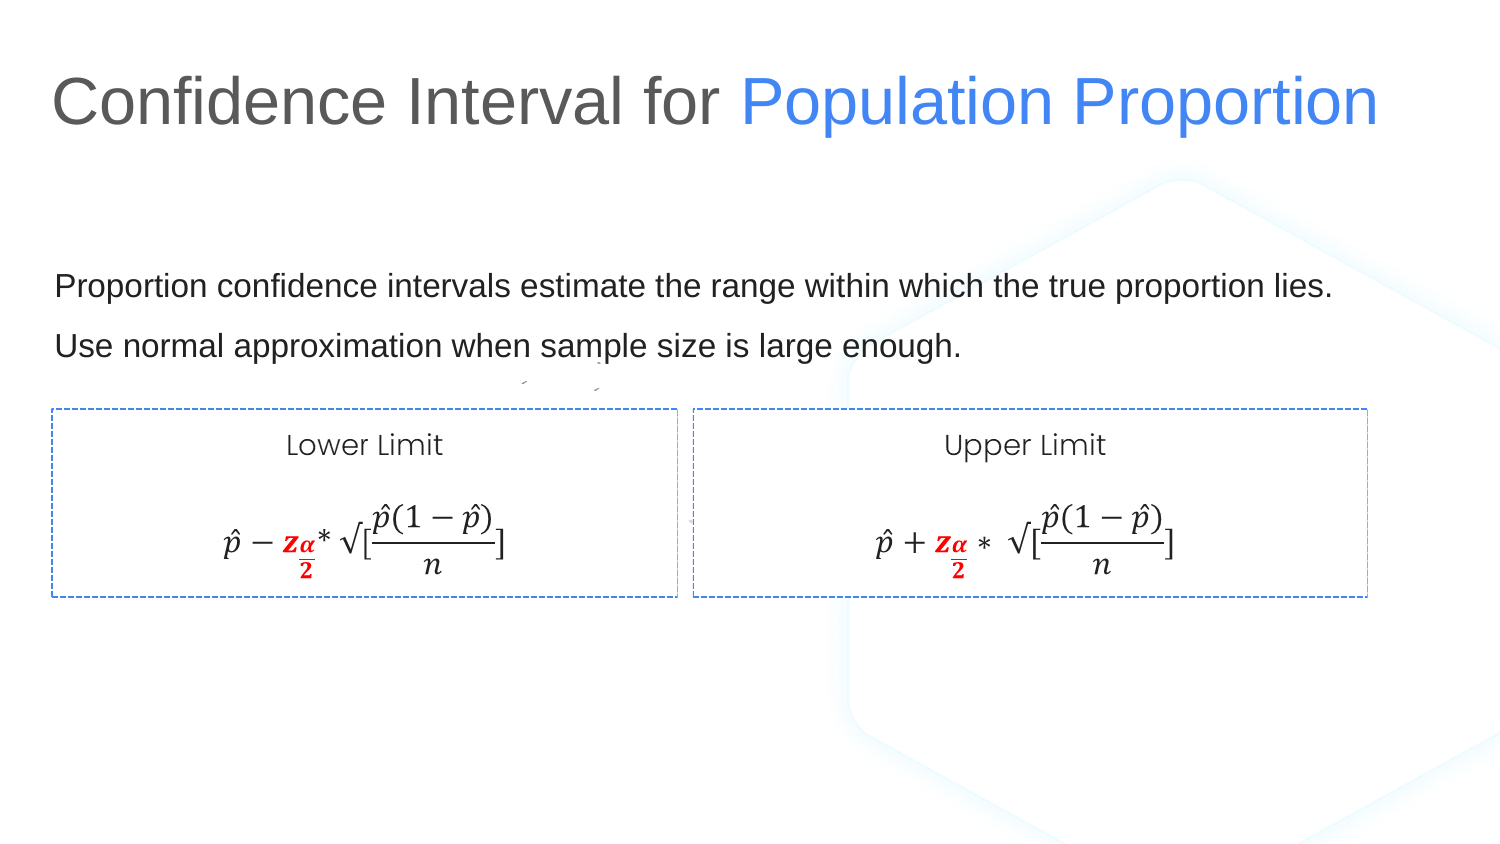

# Confidence Interval for Population Proportion
Proportion confidence intervals estimate the range within which the true proportion lies. Use normal approximation when sample size is large enough.
.